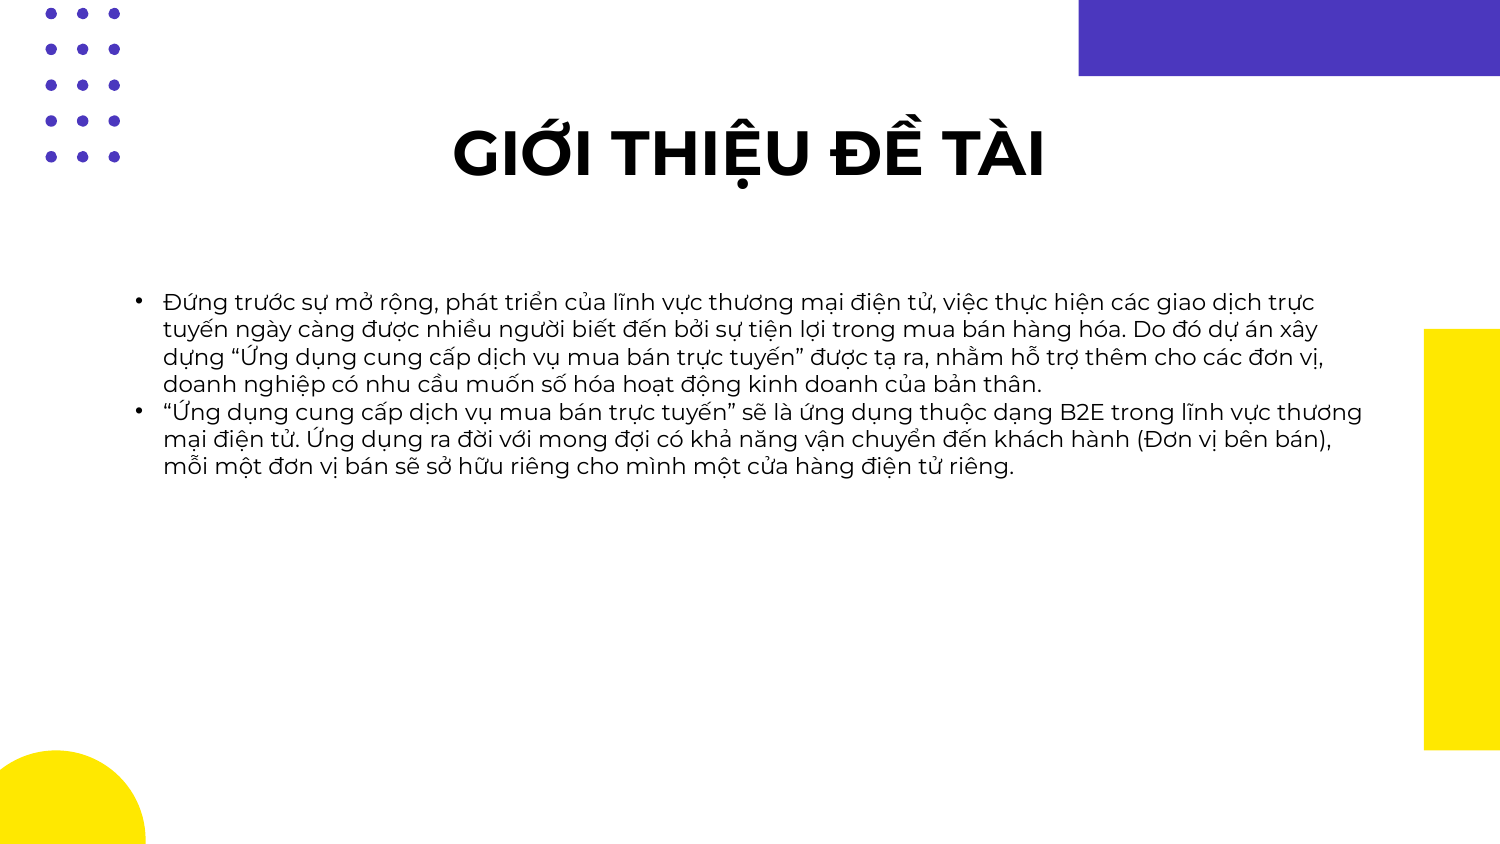

# GIỚI THIỆU ĐỀ TÀI
Đứng trước sự mở rộng, phát triển của lĩnh vực thương mại điện tử, việc thực hiện các giao dịch trực tuyến ngày càng được nhiều người biết đến bởi sự tiện lợi trong mua bán hàng hóa. Do đó dự án xây dựng “Ứng dụng cung cấp dịch vụ mua bán trực tuyến” được tạ ra, nhằm hỗ trợ thêm cho các đơn vị, doanh nghiệp có nhu cầu muốn số hóa hoạt động kinh doanh của bản thân.
“Ứng dụng cung cấp dịch vụ mua bán trực tuyến” sẽ là ứng dụng thuộc dạng B2E trong lĩnh vực thương mại điện tử. Ứng dụng ra đời với mong đợi có khả năng vận chuyển đến khách hành (Đơn vị bên bán), mỗi một đơn vị bán sẽ sở hữu riêng cho mình một cửa hàng điện tử riêng.